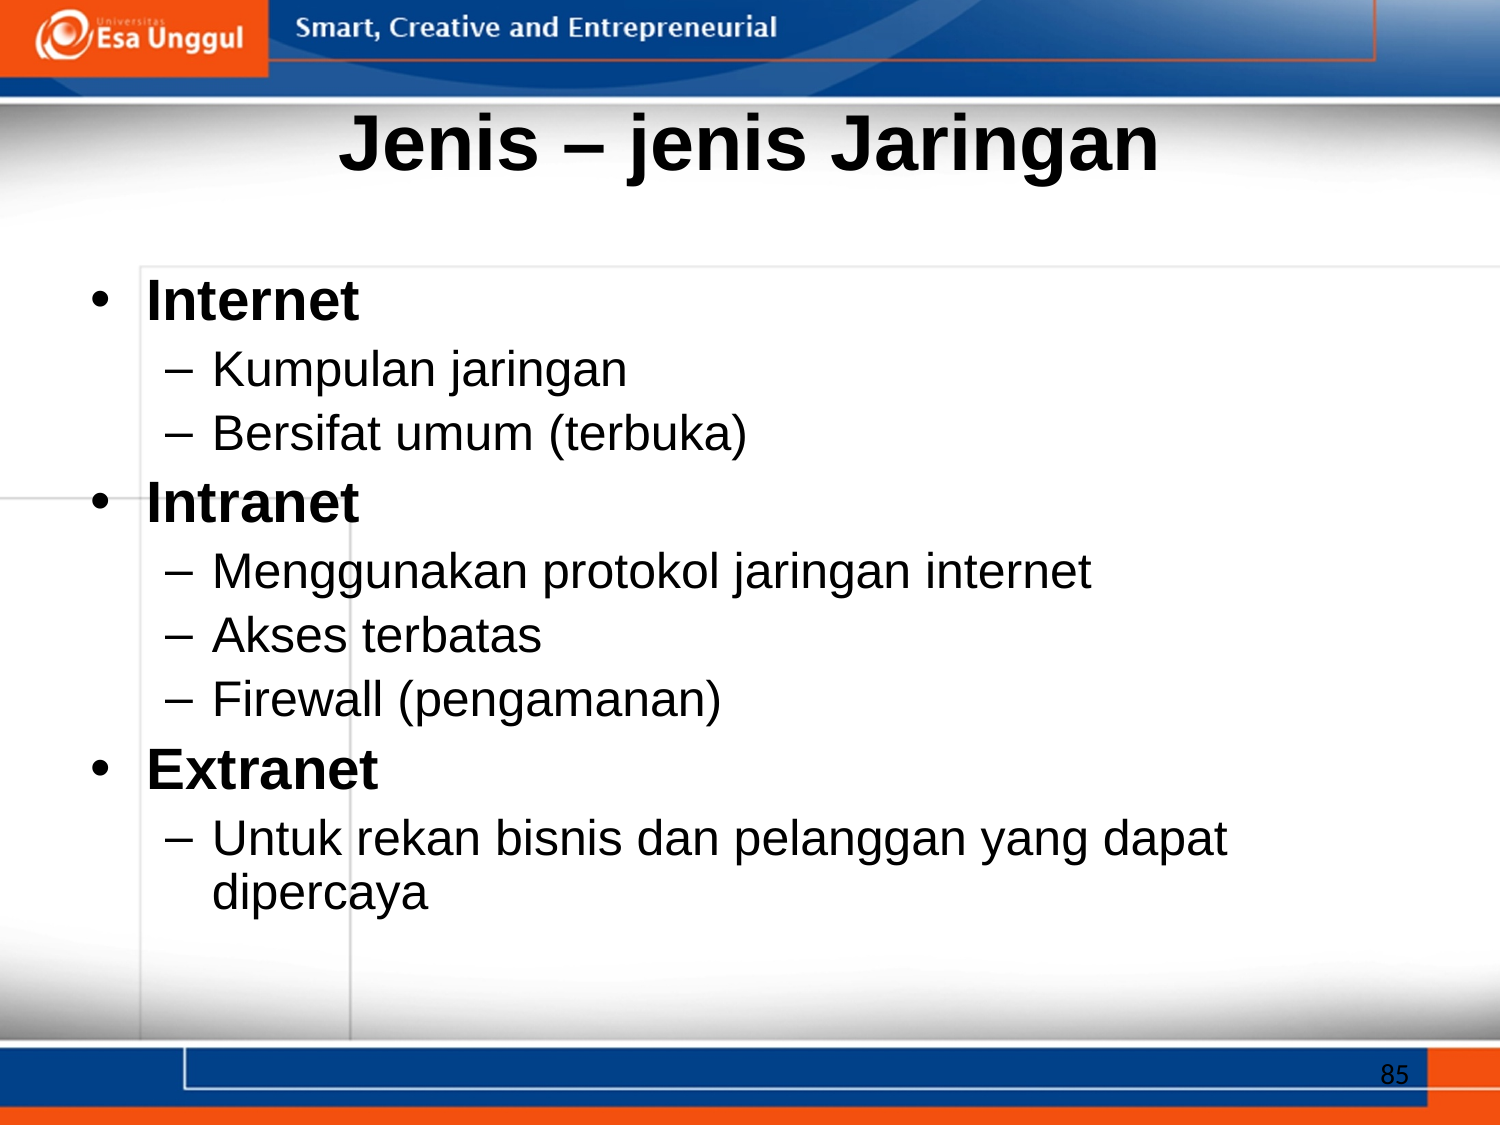

# Jenis – jenis Jaringan
Internet
Kumpulan jaringan
Bersifat umum (terbuka)
Intranet
Menggunakan protokol jaringan internet
Akses terbatas
Firewall (pengamanan)
Extranet
Untuk rekan bisnis dan pelanggan yang dapat dipercaya
85